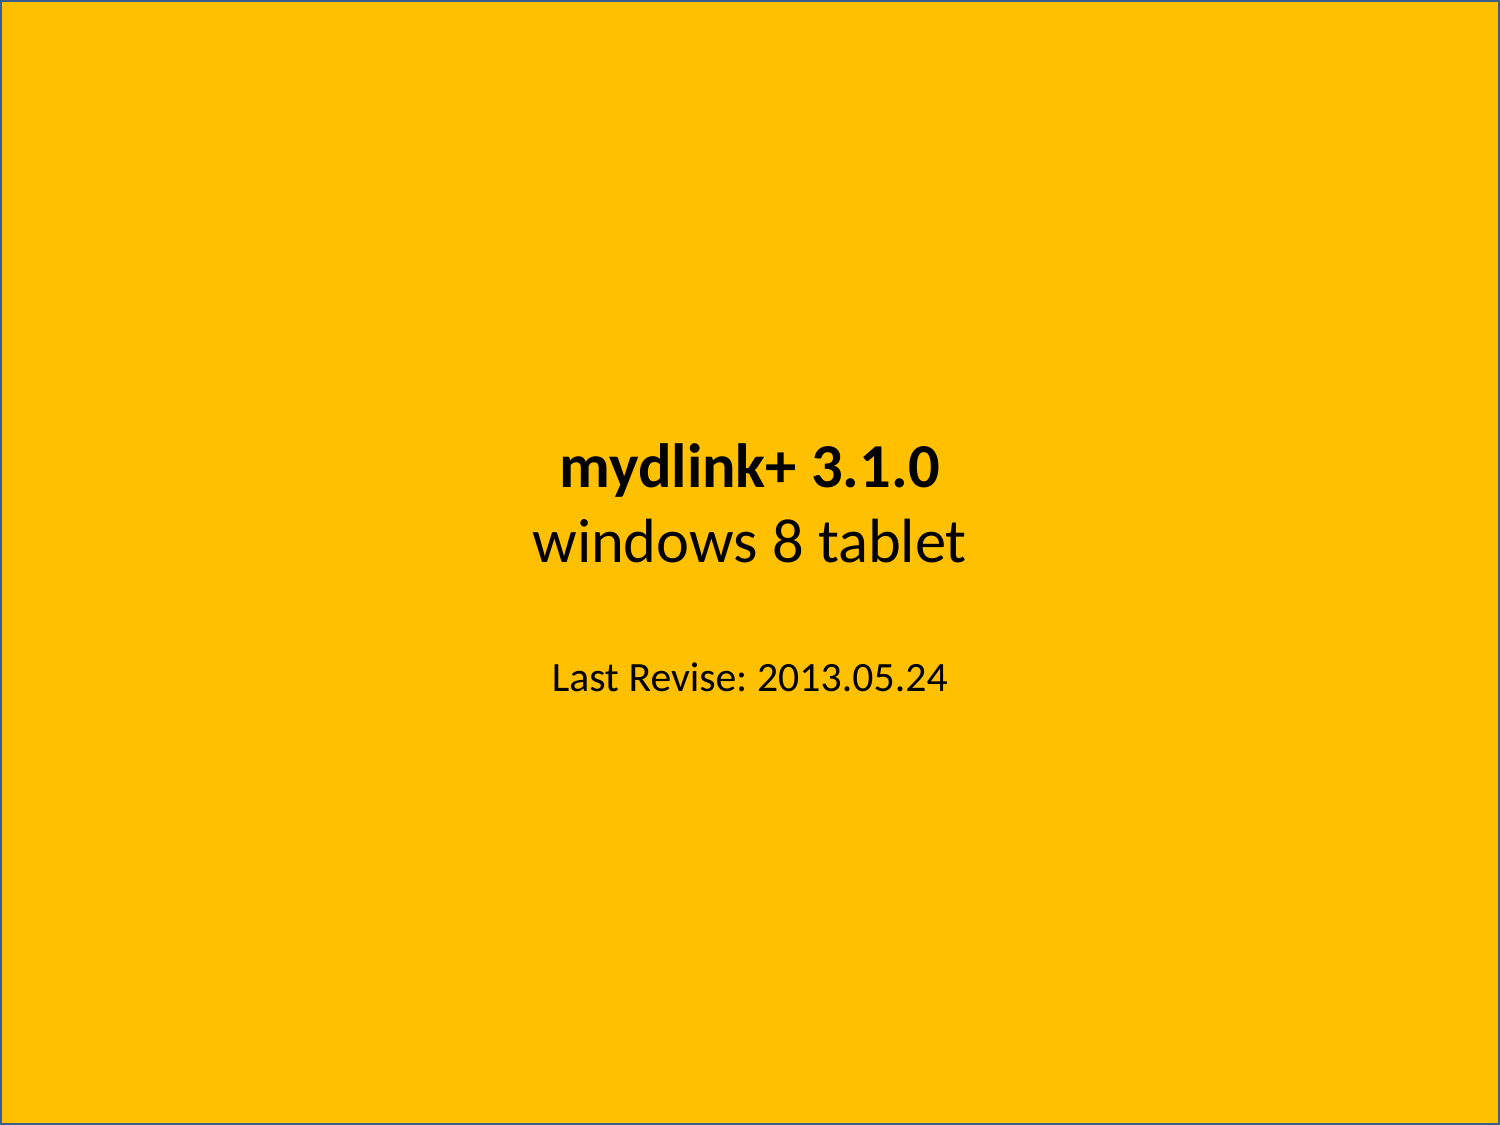

# mydlink+ 3.1.0 windows 8 tablet Last Revise: 2013.05.24